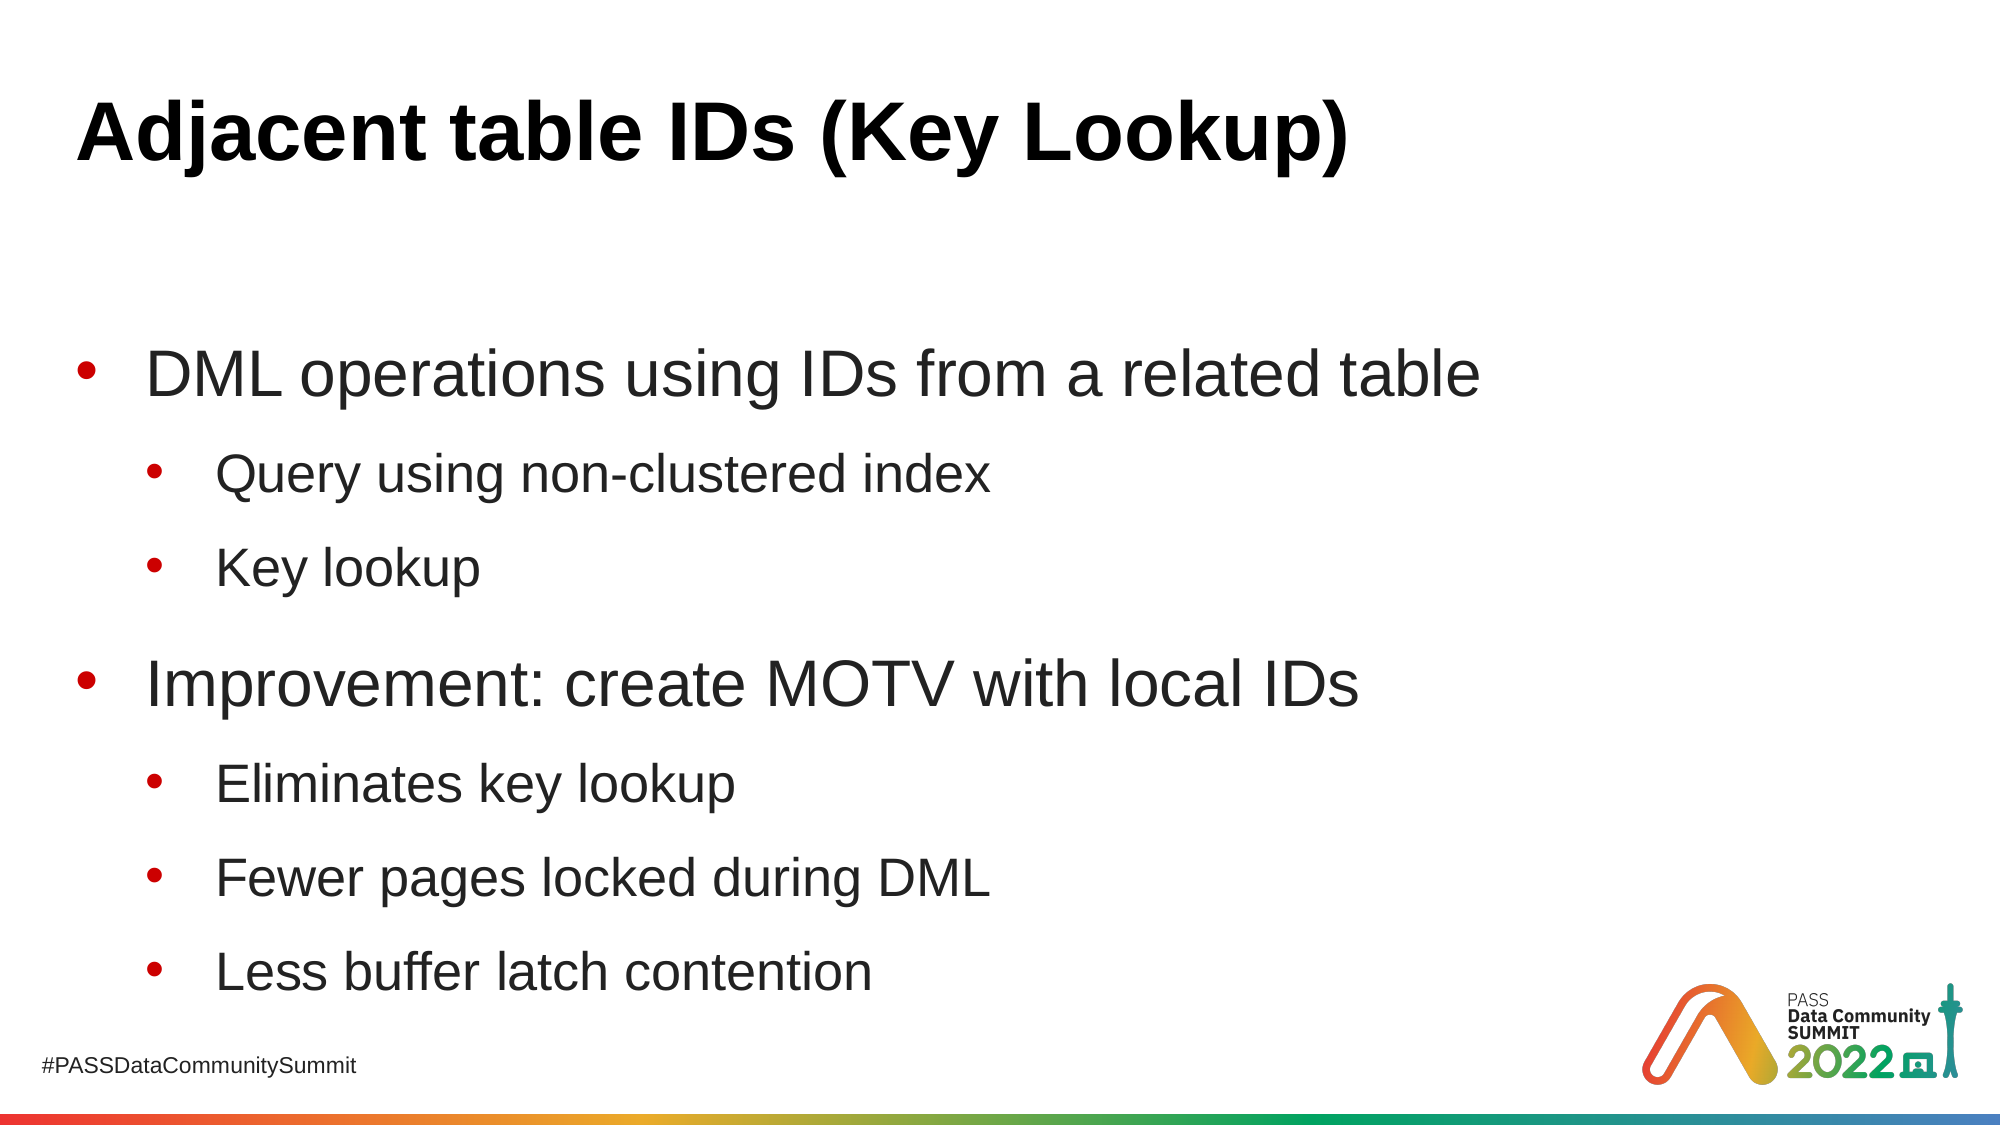

# Adjacent table IDs (Key Lookup)
DML operations using IDs from a related table
Query using non-clustered index
Key lookup
Improvement: create MOTV with local IDs
Eliminates key lookup
Fewer pages locked during DML
Less buffer latch contention